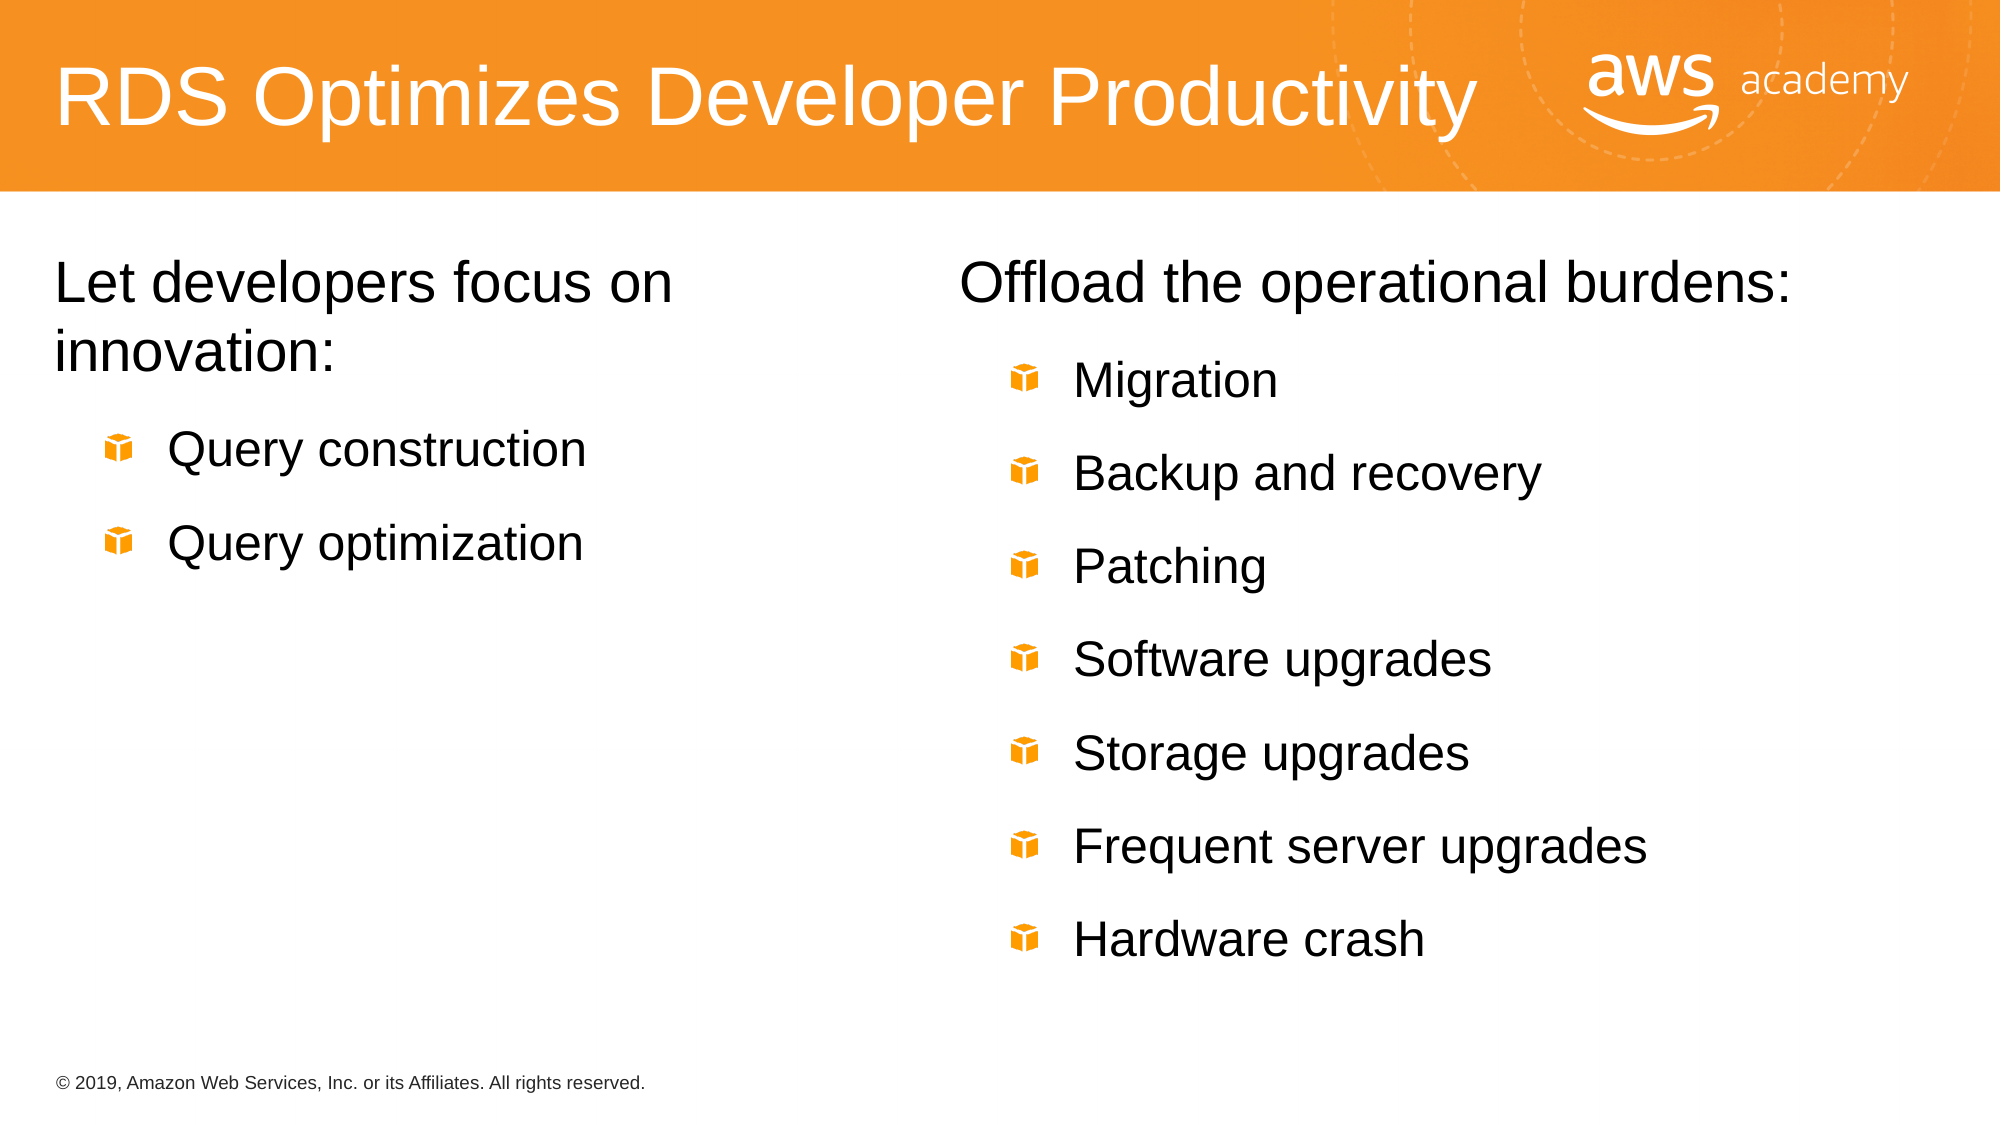

# RDS Optimizes Developer Productivity

Offload the operational burdens:
Migration
Backup and recovery
Patching
Software upgrades
Storage upgrades
Frequent server upgrades
Hardware crash

Let developers focus on innovation:
Query construction
Query optimization